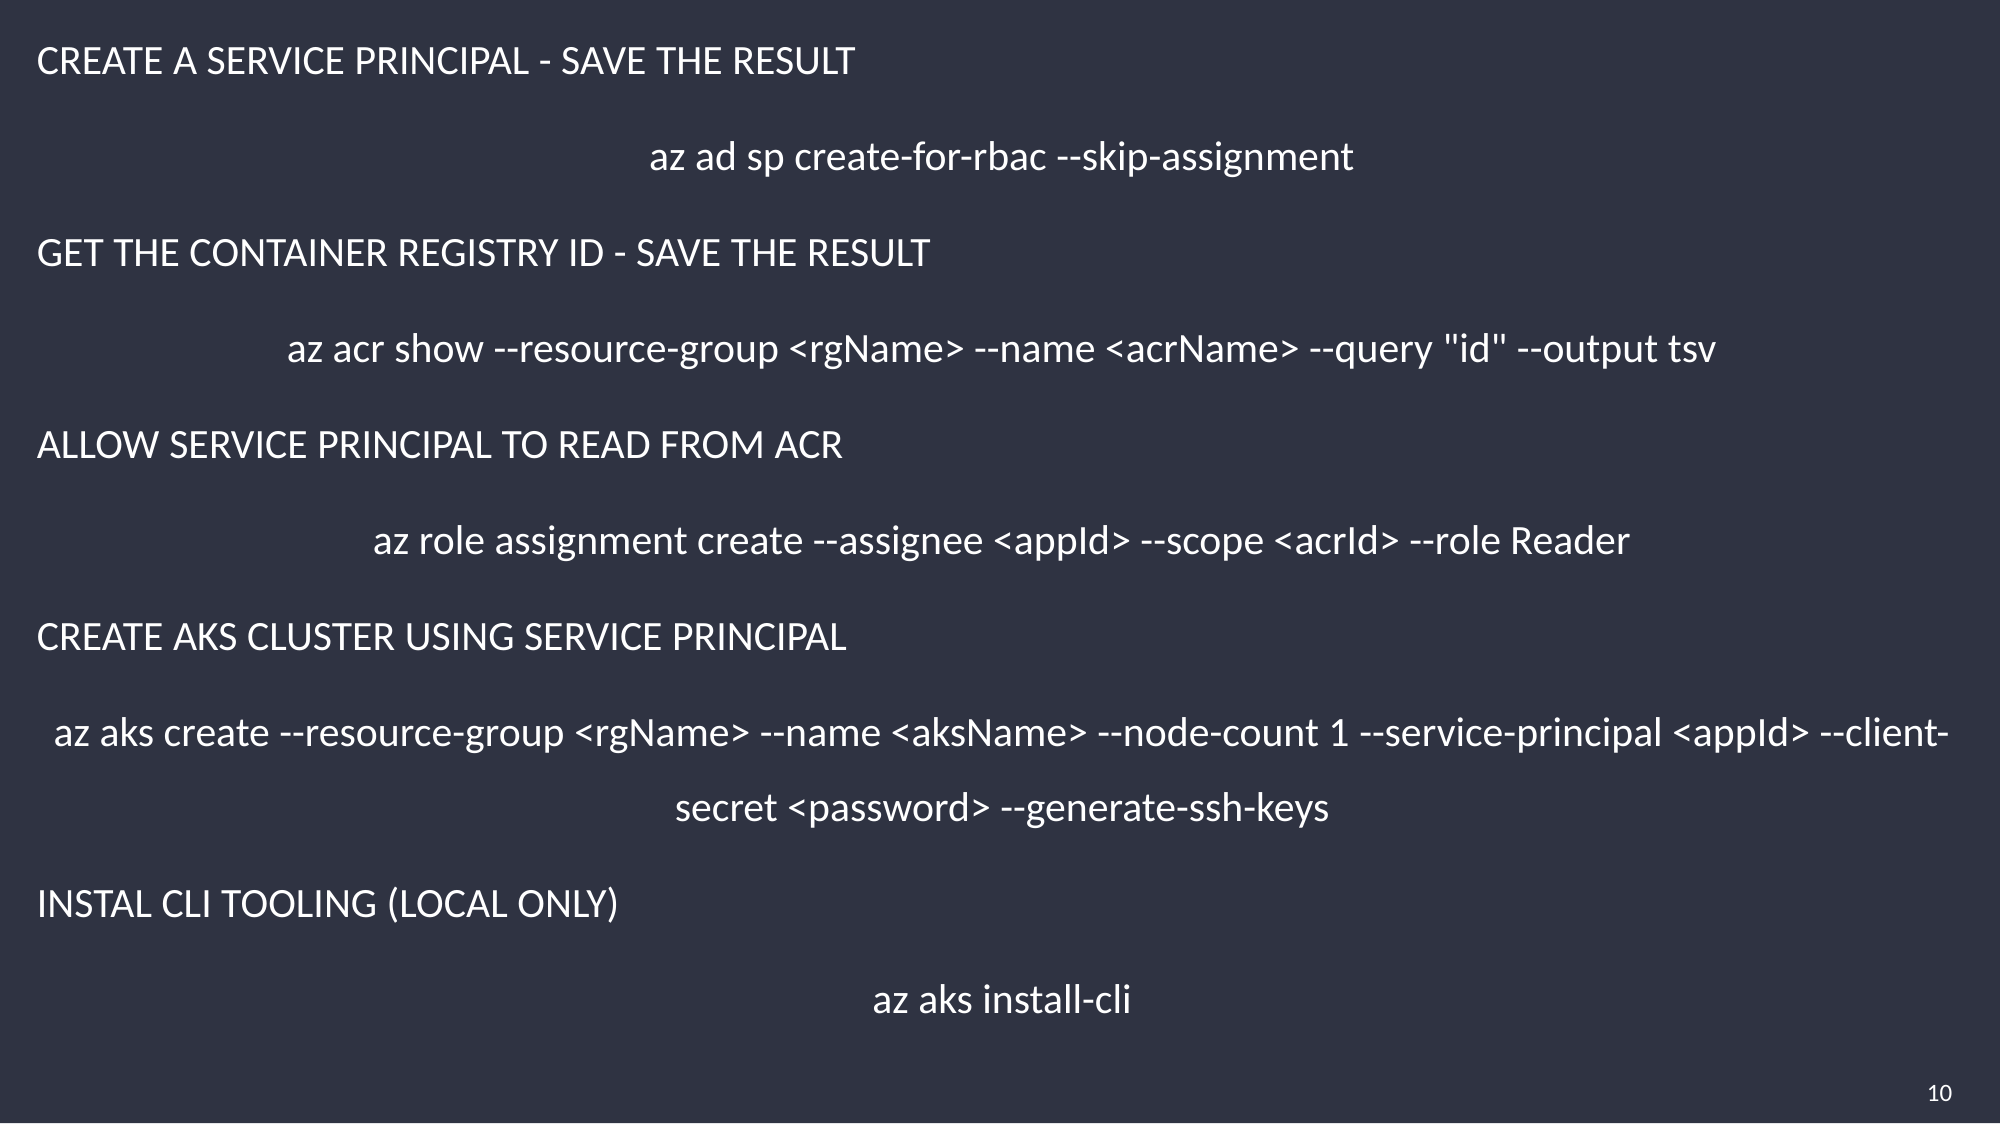

CREATE A SERVICE PRINCIPAL - SAVE THE RESULT
az ad sp create-for-rbac --skip-assignment
GET THE CONTAINER REGISTRY ID - SAVE THE RESULT
az acr show --resource-group <rgName> --name <acrName> --query "id" --output tsv
ALLOW SERVICE PRINCIPAL TO READ FROM ACR
az role assignment create --assignee <appId> --scope <acrId> --role Reader
CREATE AKS CLUSTER USING SERVICE PRINCIPAL
az aks create --resource-group <rgName> --name <aksName> --node-count 1 --service-principal <appId> --client-secret <password> --generate-ssh-keys
INSTAL CLI TOOLING (LOCAL ONLY)
az aks install-cli

10